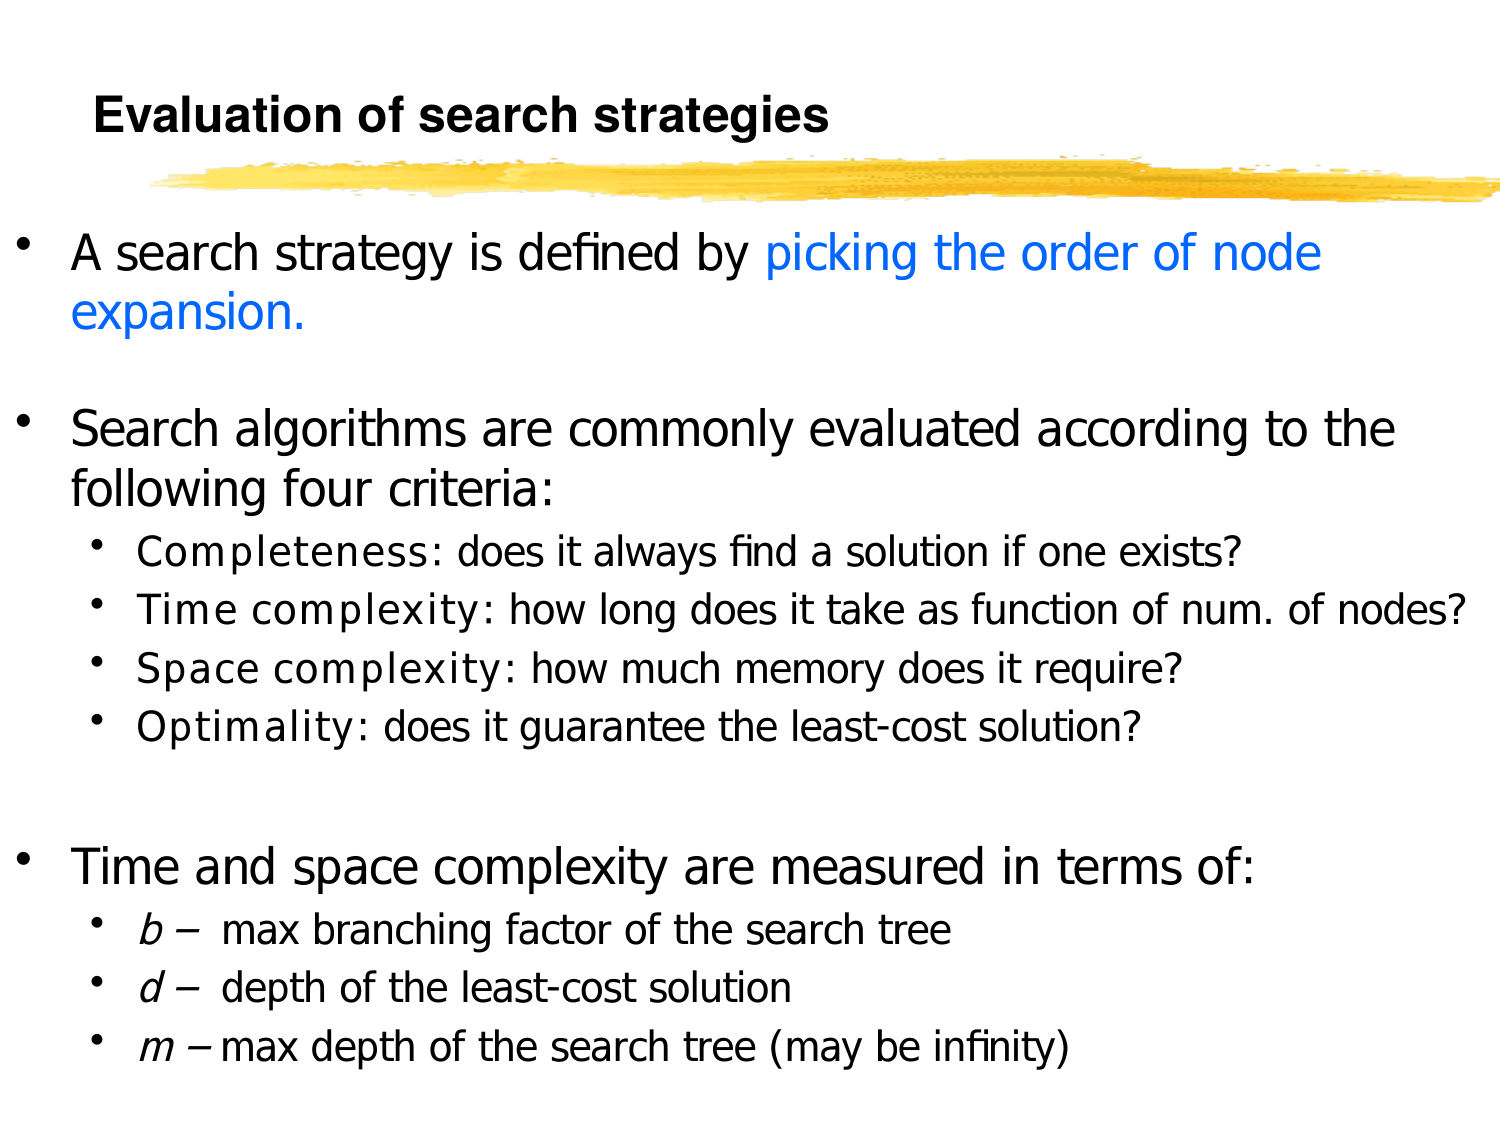

# Evaluation of search strategies
A search strategy is defined by picking the order of node expansion.

Search algorithms are commonly evaluated according to the following four criteria:
Completeness: does it always find a solution if one exists?
Time complexity: how long does it take as function of num. of nodes?
Space complexity: how much memory does it require?
Optimality: does it guarantee the least-cost solution?

Time and space complexity are measured in terms of:
b –  max branching factor of the search tree
d –  depth of the least-cost solution
m – max depth of the search tree (may be infinity)
CS 561,  Sessions 2-4
61